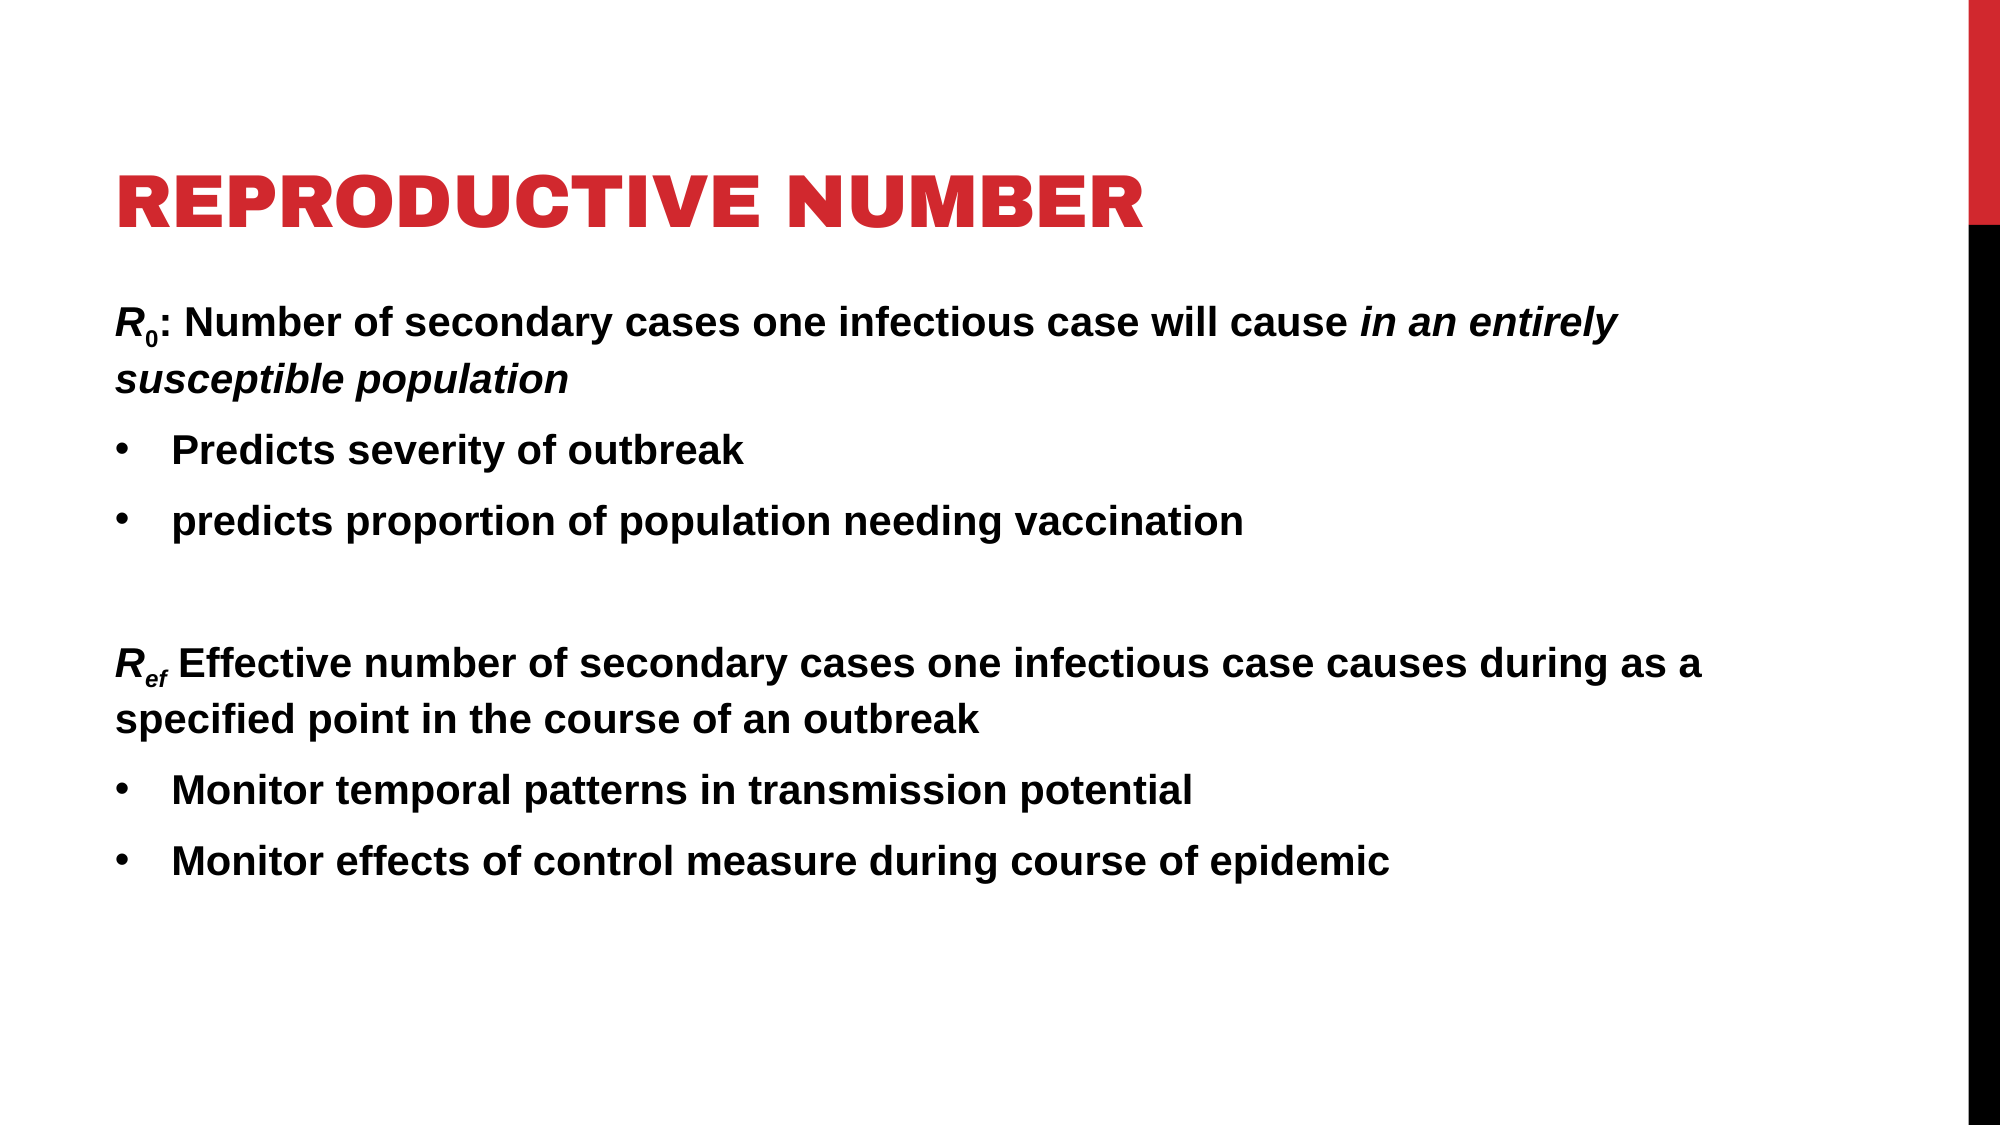

# Reproductive number
R0: Number of secondary cases one infectious case will cause in an entirely susceptible population
Predicts severity of outbreak
predicts proportion of population needing vaccination

Ref Effective number of secondary cases one infectious case causes during as a specified point in the course of an outbreak
Monitor temporal patterns in transmission potential
Monitor effects of control measure during course of epidemic